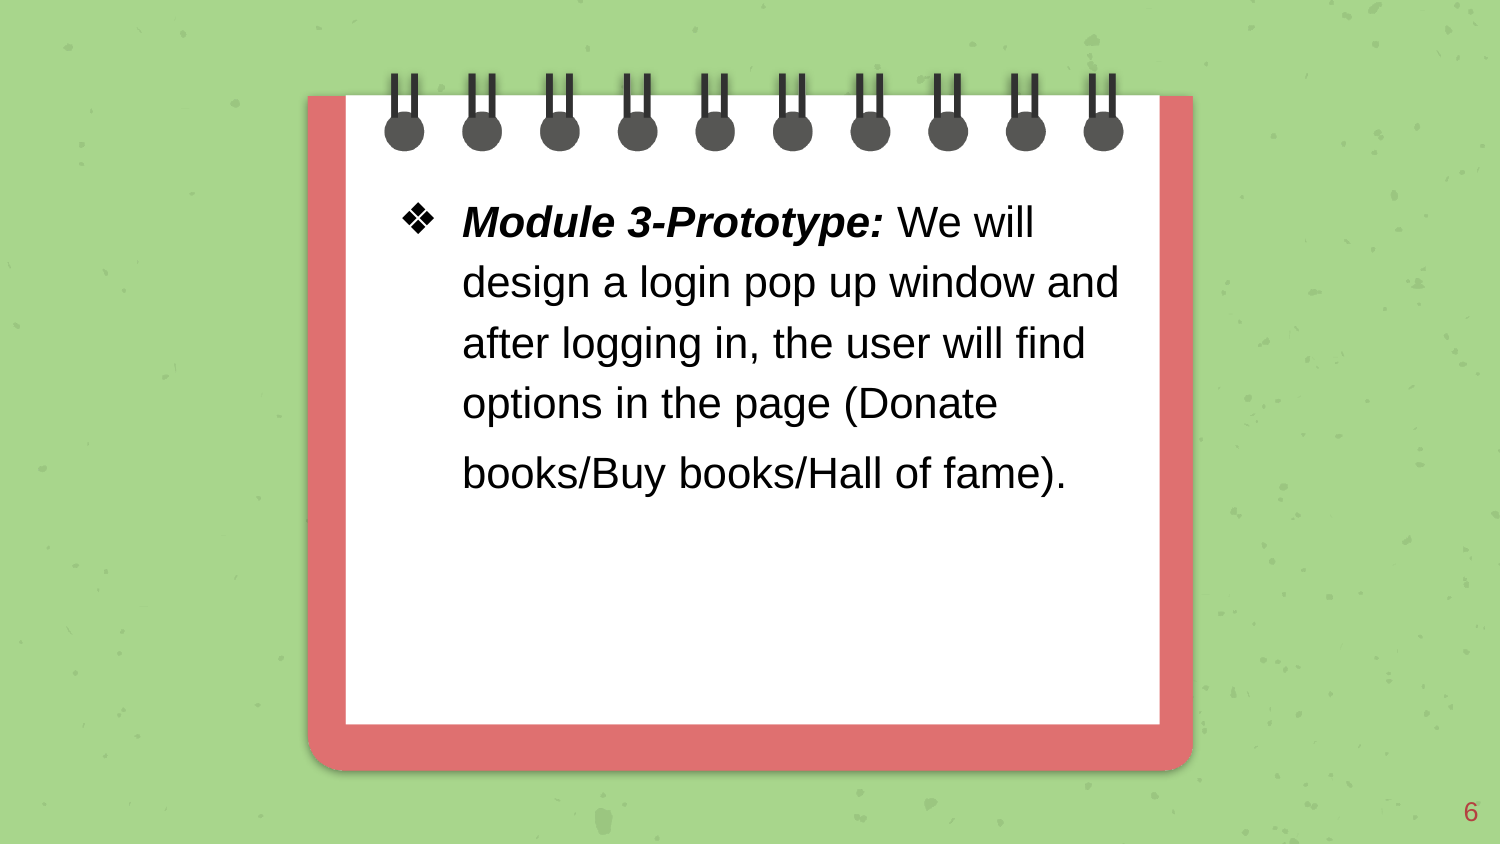

Module 3-Prototype: We will design a login pop up window and after logging in, the user will find options in the page (Donate books/Buy books/Hall of fame).
6